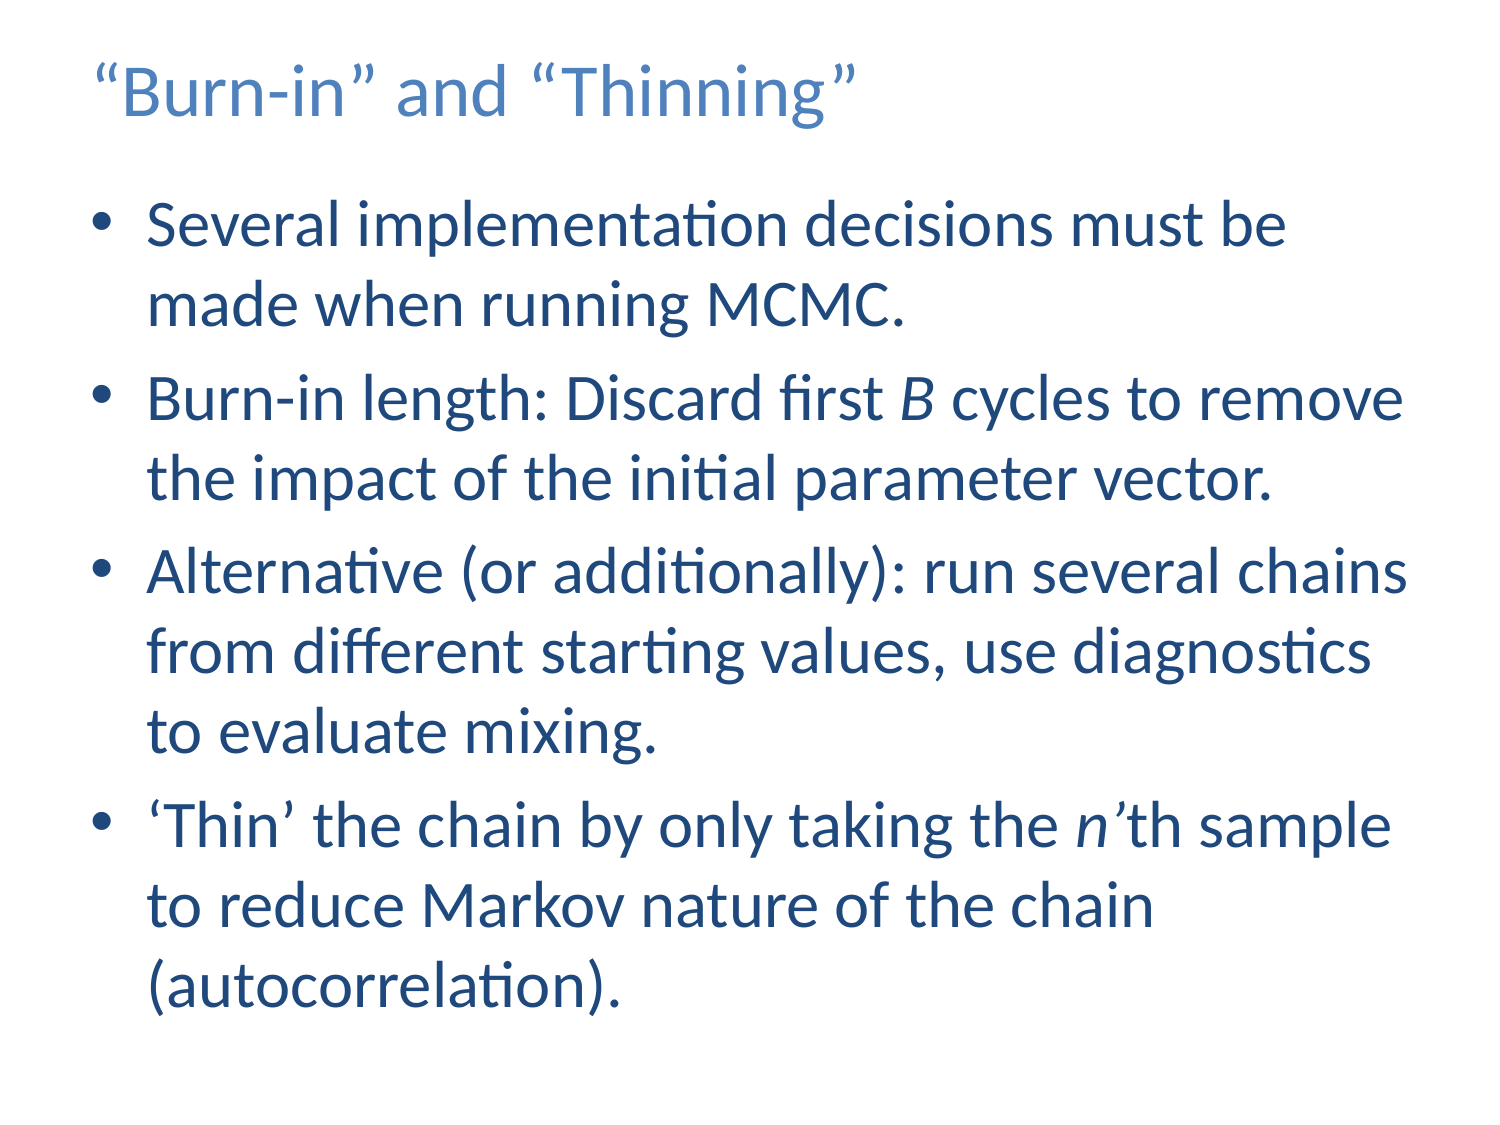

# “Burn-in” and “Thinning”
Several implementation decisions must be made when running MCMC.
Burn-in length: Discard first B cycles to remove the impact of the initial parameter vector.
Alternative (or additionally): run several chains from different starting values, use diagnostics to evaluate mixing.
‘Thin’ the chain by only taking the n’th sample to reduce Markov nature of the chain (autocorrelation).